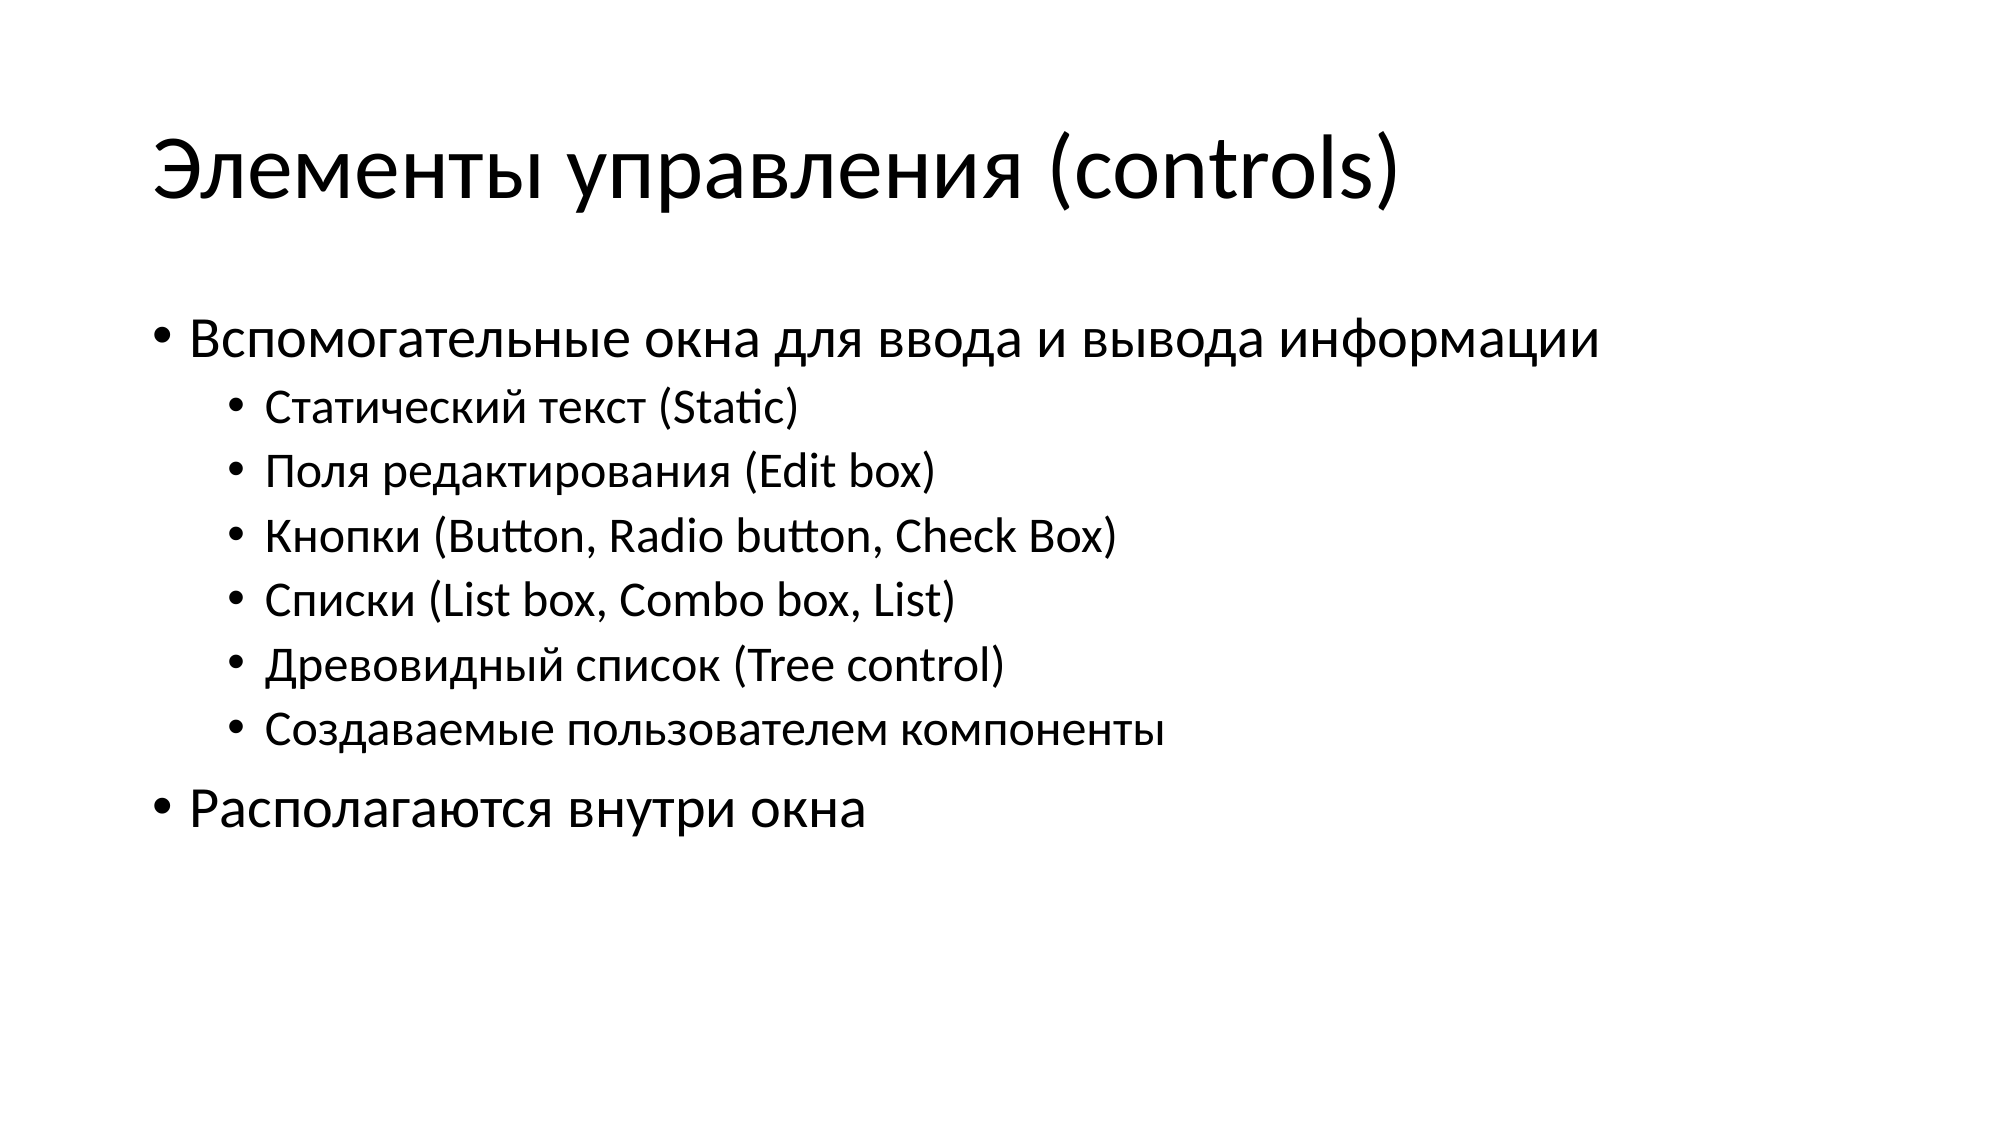

# Элементы управления (controls)
Вспомогательные окна для ввода и вывода информации
Статический текст (Static)
Поля редактирования (Edit box)
Кнопки (Button, Radio button, Check Box)
Списки (List box, Combo box, List)
Древовидный список (Tree control)
Создаваемые пользователем компоненты
Располагаются внутри окна